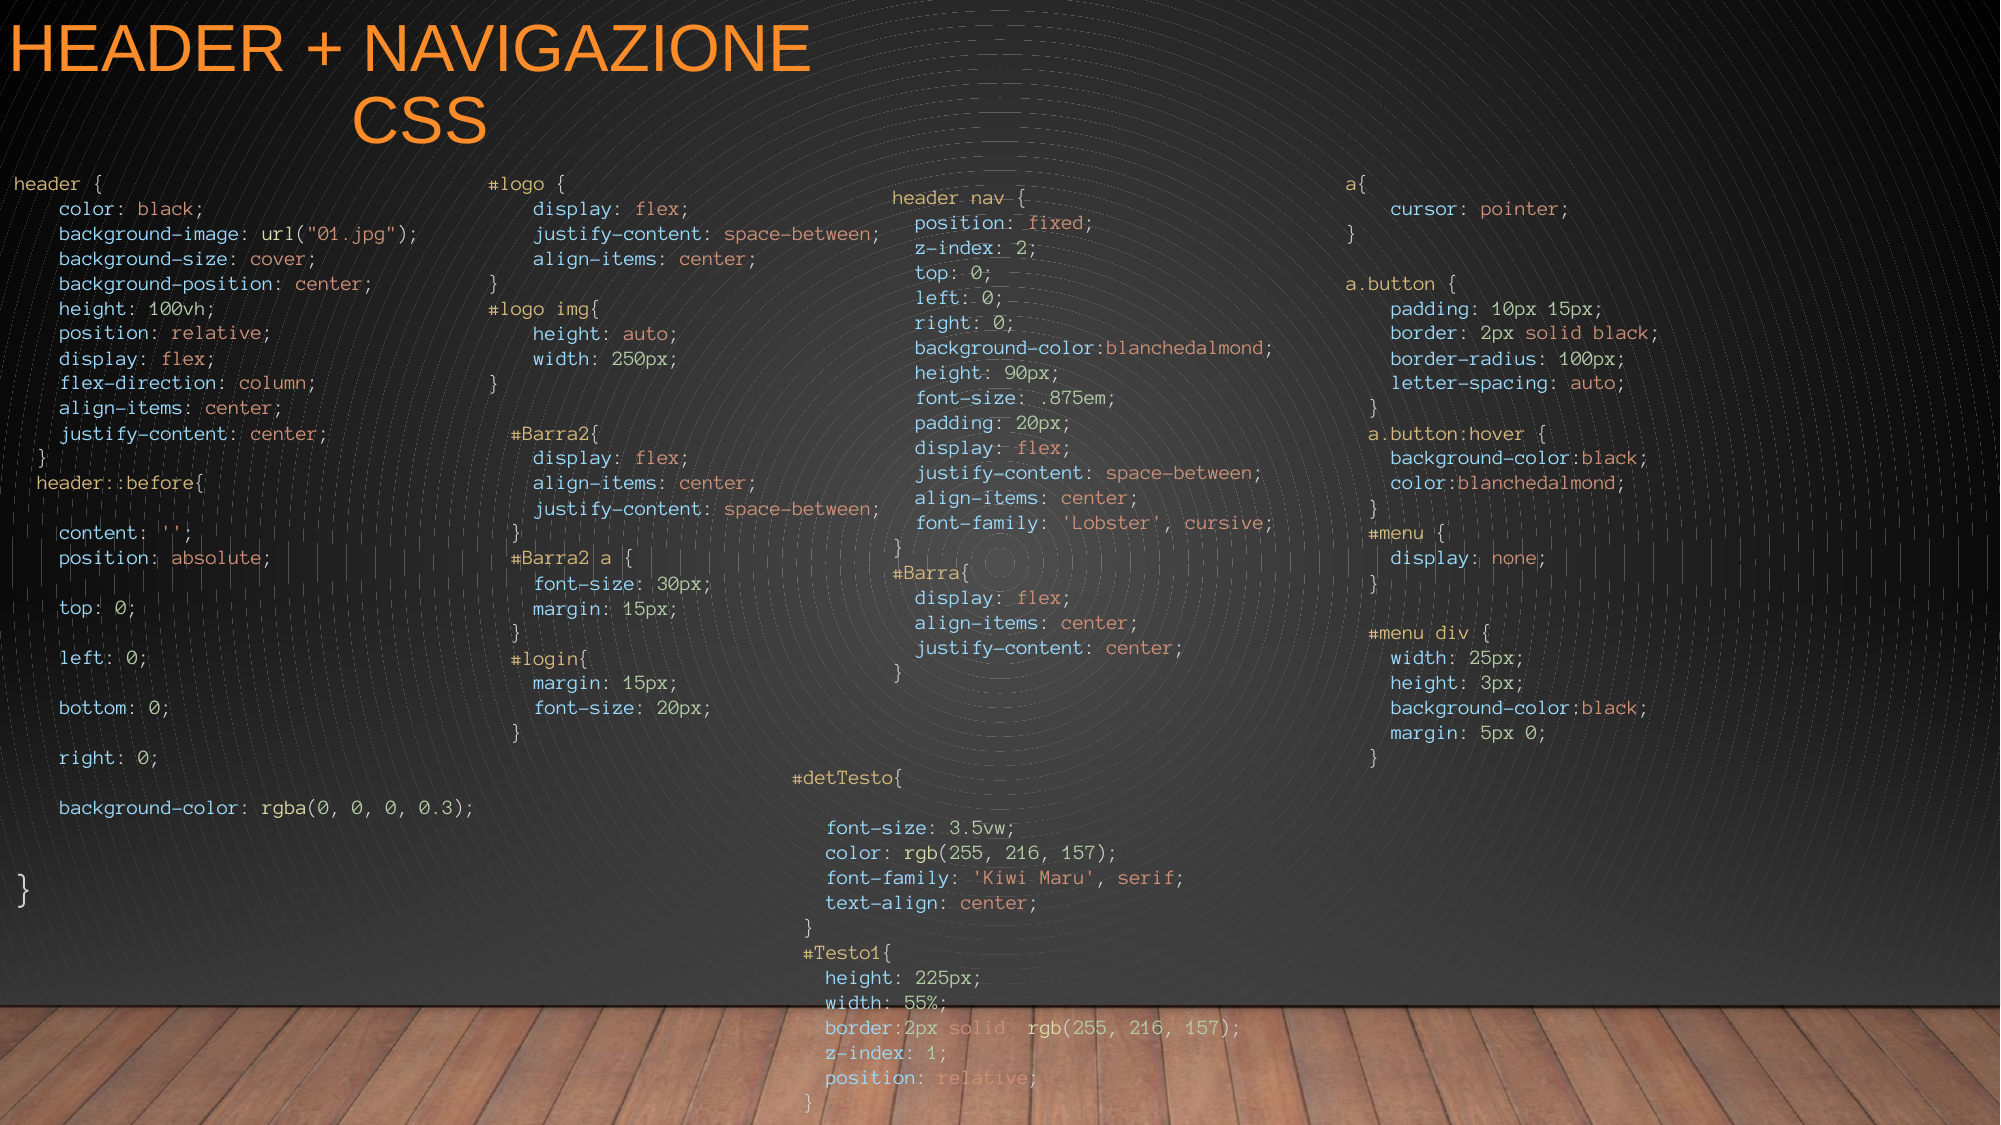

# Header + navigazione css
header {
    color: black;
    background-image: url("01.jpg");
    background-size: cover;
    background-position: center;
    height: 100vh;
    position: relative;
    display: flex;
    flex-direction: column;
    align-items: center;
    justify-content: center;
  }
  header::before{
    content: '';
    position: absolute;
    top: 0;
    left: 0;
    bottom: 0;
    right: 0;
    background-color: rgba(0, 0, 0, 0.3);
}
#logo {
    display: flex;
    justify-content: space-between;
    align-items: center;
}
#logo img{
    height: auto;
    width: 250px;
}
  #Barra2{
    display: flex;
    align-items: center;
    justify-content: space-between;
  }
  #Barra2 a {
    font-size: 30px;
    margin: 15px;
  }
  #login{
    margin: 15px;
    font-size: 20px;
  }
a{
    cursor: pointer;
}
a.button {
    padding: 10px 15px;
    border: 2px solid black;
    border-radius: 100px;
    letter-spacing: auto;
  }
  a.button:hover {
    background-color:black;
    color:blanchedalmond;
  }
  #menu {
    display: none;
  }

  #menu div {
    width: 25px;
    height: 3px;
    background-color:black;
    margin: 5px 0;
  }
header nav {
  position: fixed;
  z-index: 2;
  top: 0;
  left: 0;
  right: 0;
  background-color:blanchedalmond;
  height: 90px;
  font-size: .875em;
  padding: 20px;
  display: flex;
  justify-content: space-between;
  align-items: center;
  font-family: 'Lobster', cursive;
}
#Barra{
  display: flex;
  align-items: center;
  justify-content: center;
}
 #detTesto{

    font-size: 3.5vw;
    color: rgb(255, 216, 157);
    font-family: 'Kiwi Maru', serif;
    text-align: center;
  }
  #Testo1{
    height: 225px;
    width: 55%;
    border:2px solid  rgb(255, 216, 157);
    z-index: 1;
    position: relative;
  }